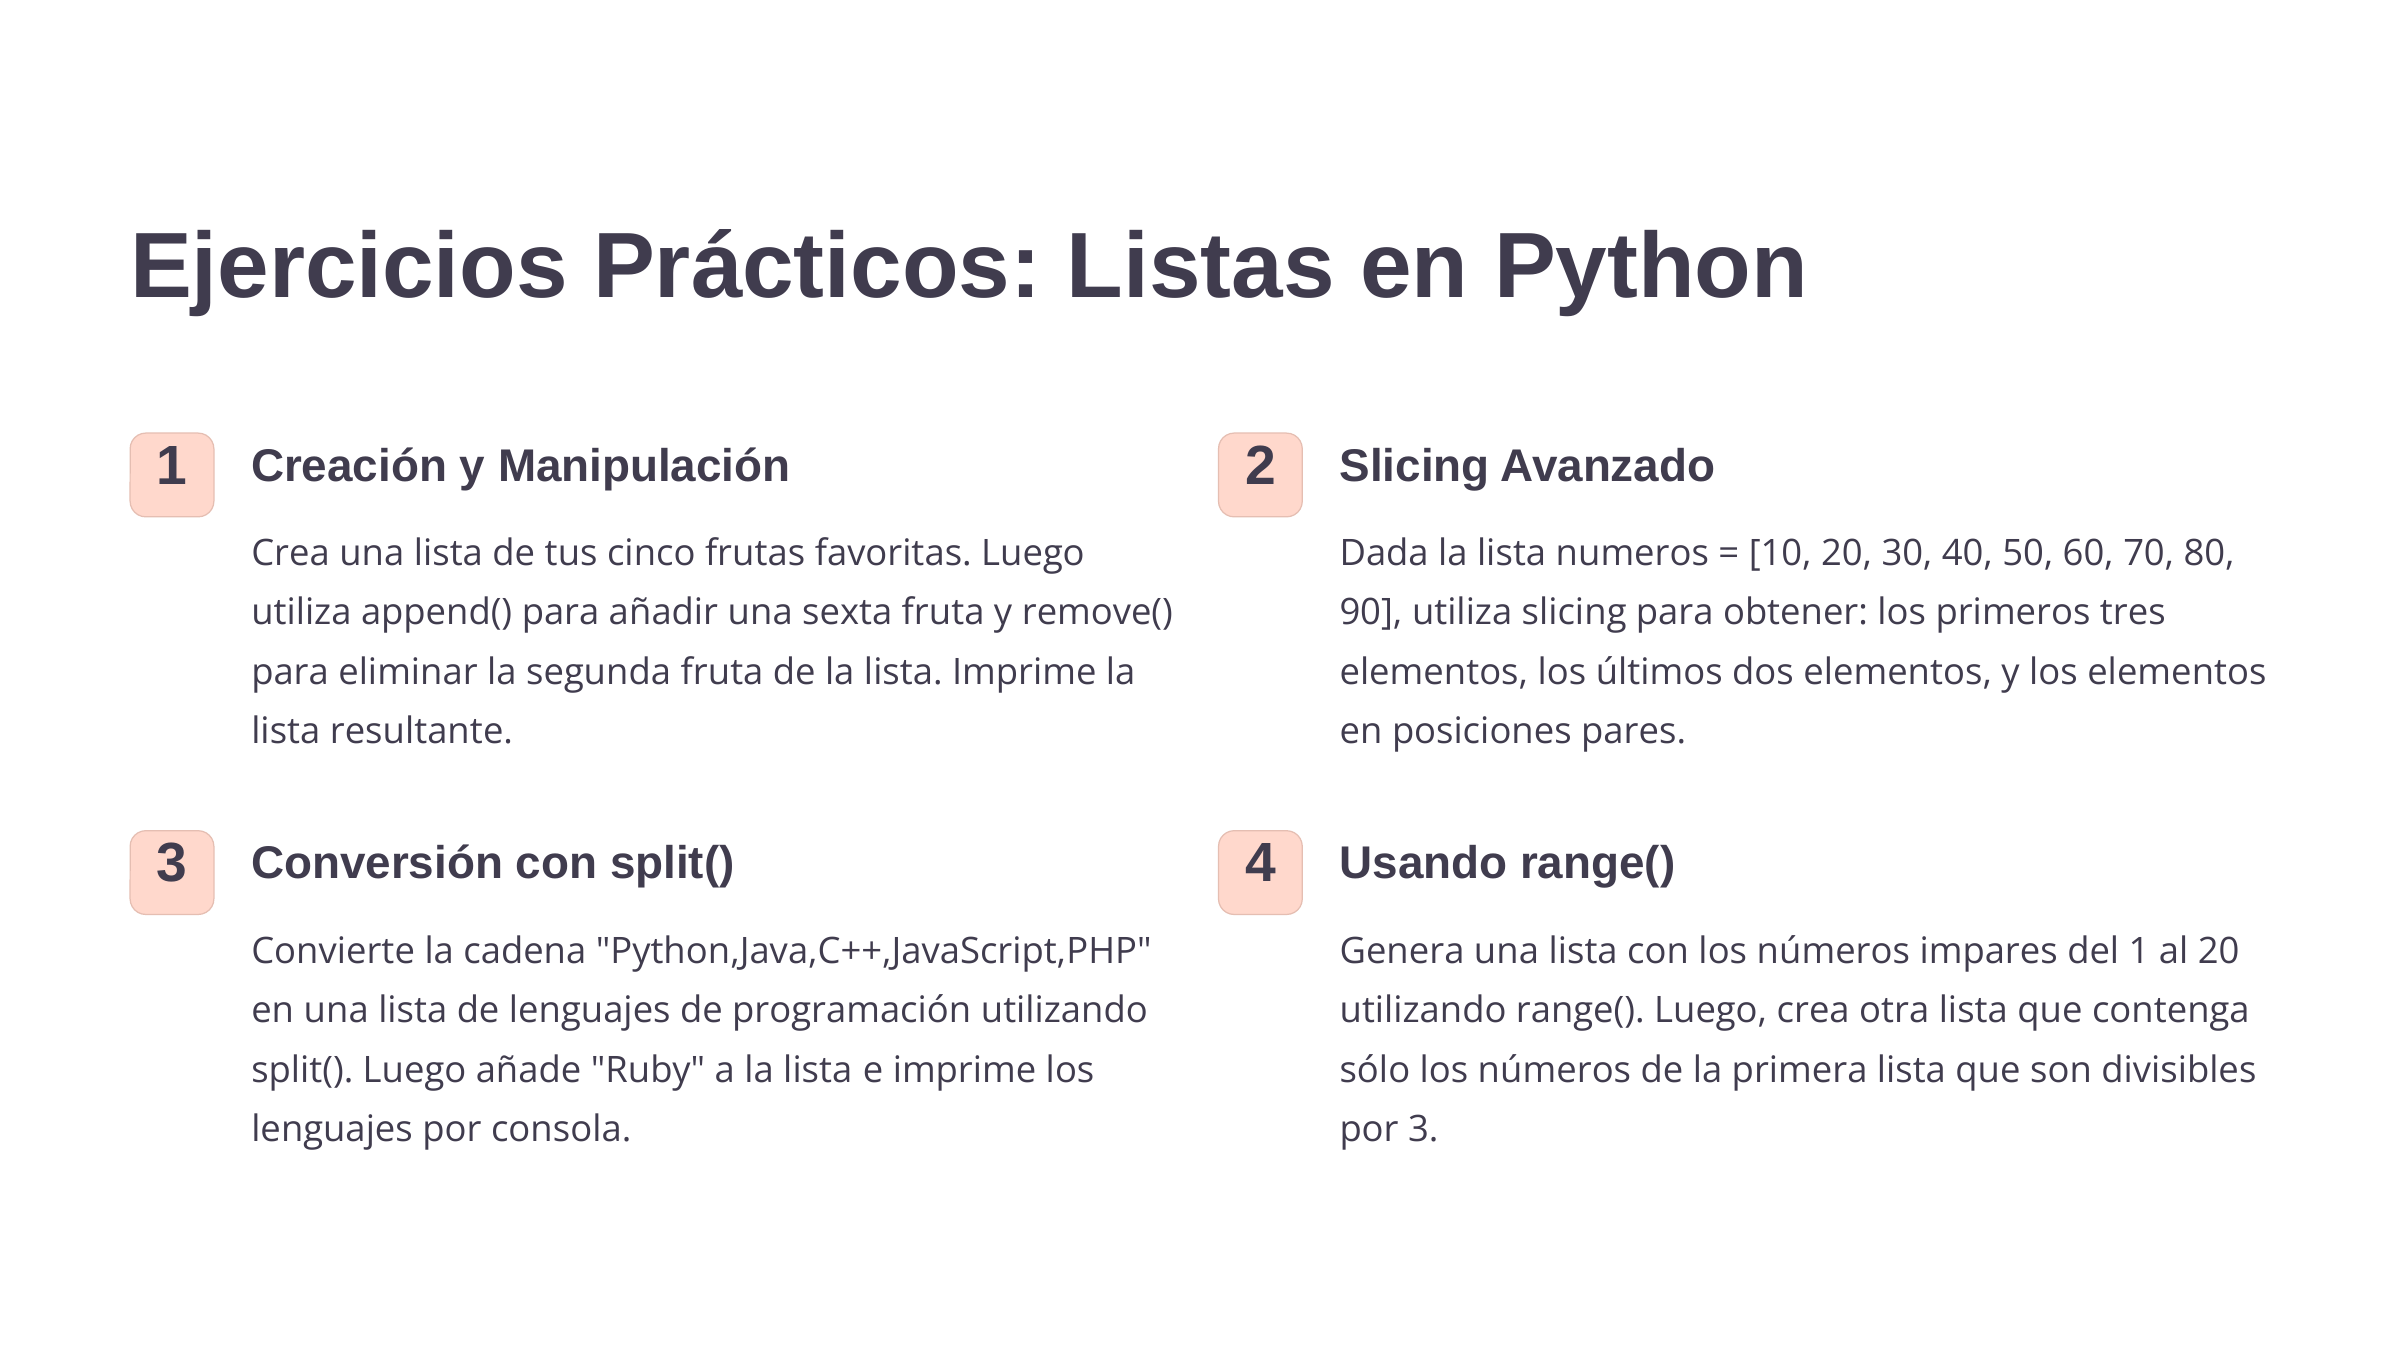

Ejercicios Prácticos: Listas en Python

Creación y Manipulación

Slicing Avanzado
1
2
Crea una lista de tus cinco frutas favoritas. Luego utiliza append() para añadir una sexta fruta y remove() para eliminar la segunda fruta de la lista. Imprime la lista resultante.
Dada la lista numeros = [10, 20, 30, 40, 50, 60, 70, 80, 90], utiliza slicing para obtener: los primeros tres elementos, los últimos dos elementos, y los elementos en posiciones pares.

Conversión con split()

Usando range()
3
4
Convierte la cadena "Python,Java,C++,JavaScript,PHP" en una lista de lenguajes de programación utilizando split(). Luego añade "Ruby" a la lista e imprime los lenguajes por consola.
Genera una lista con los números impares del 1 al 20 utilizando range(). Luego, crea otra lista que contenga sólo los números de la primera lista que son divisibles por 3.